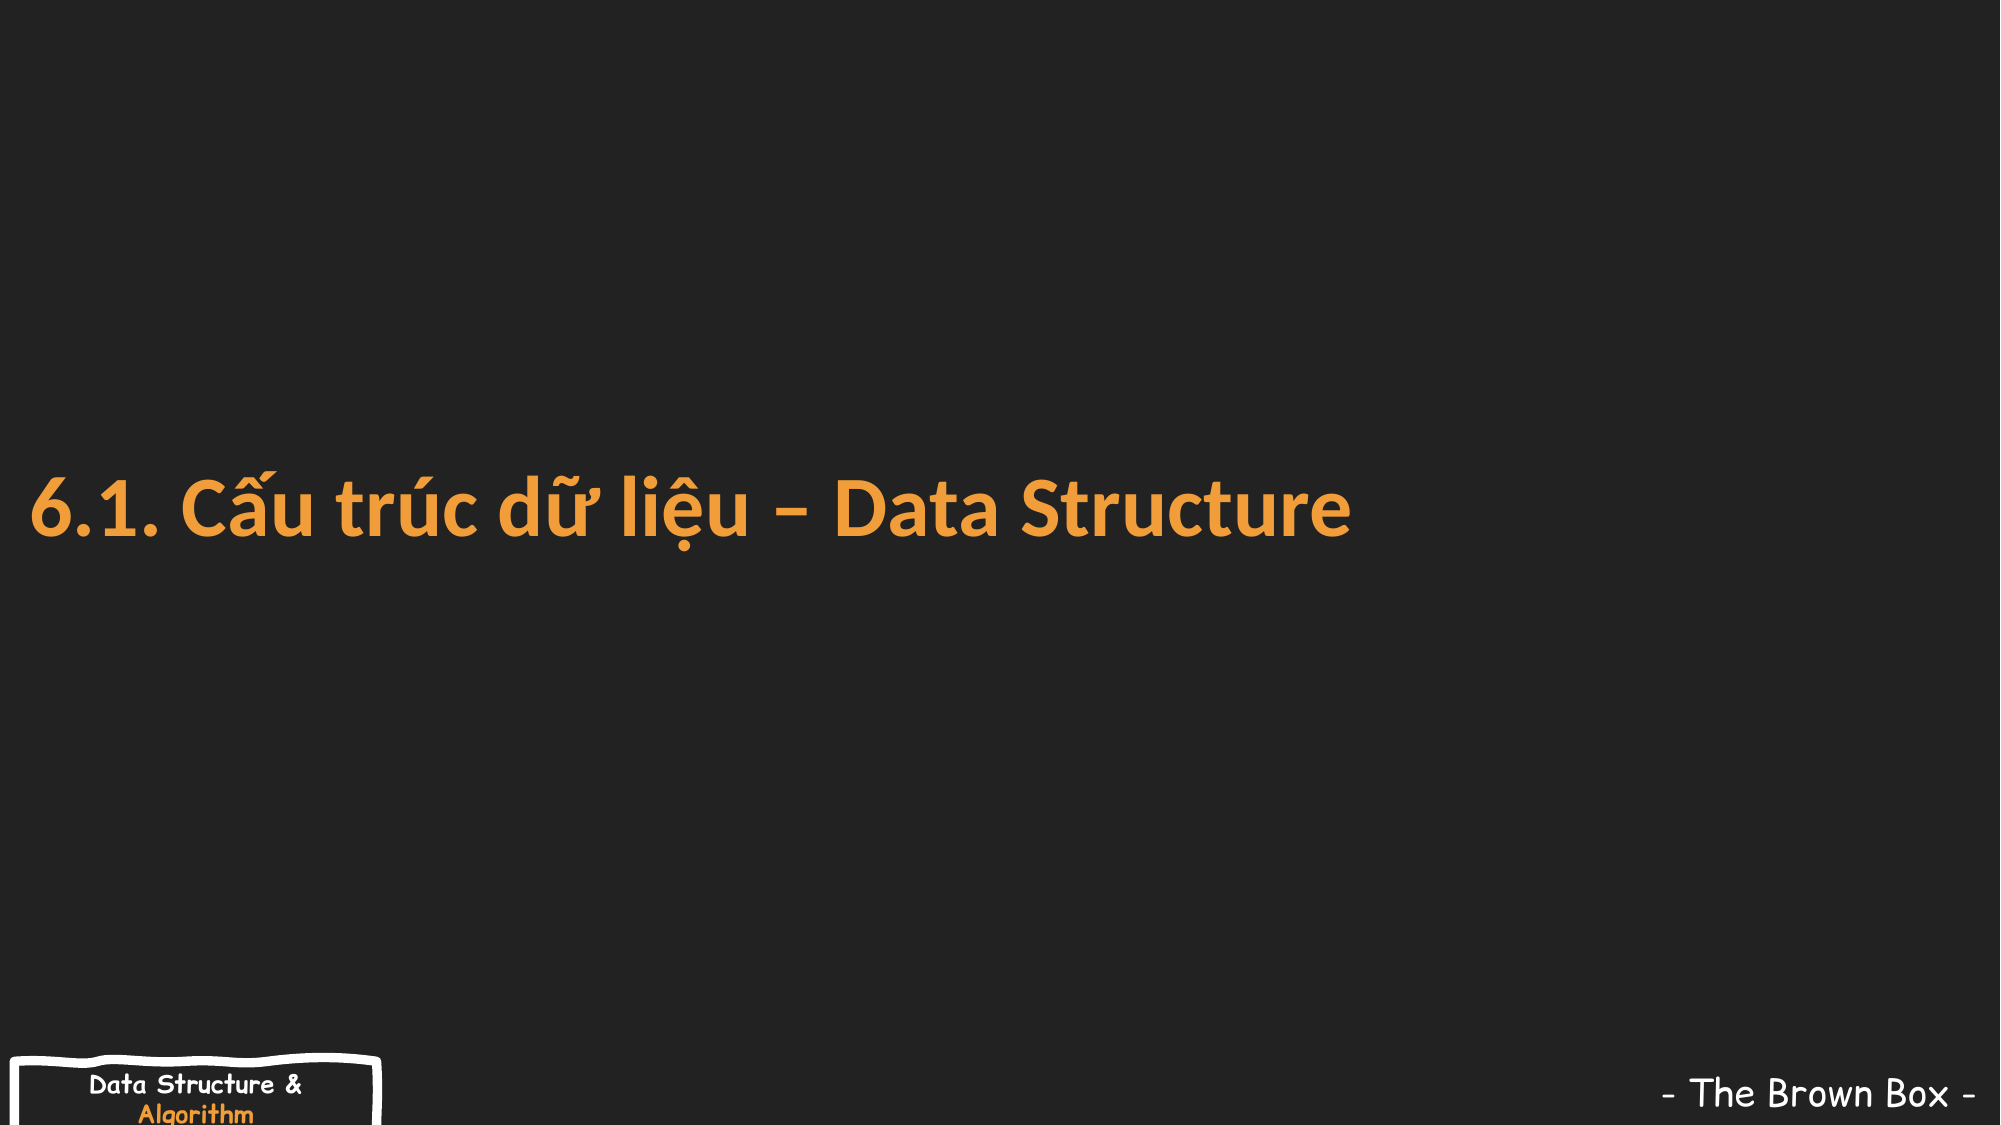

# 6.1. Cấu trúc dữ liệu – Data Structure
Data Structure & Algorithm
- The Brown Box -